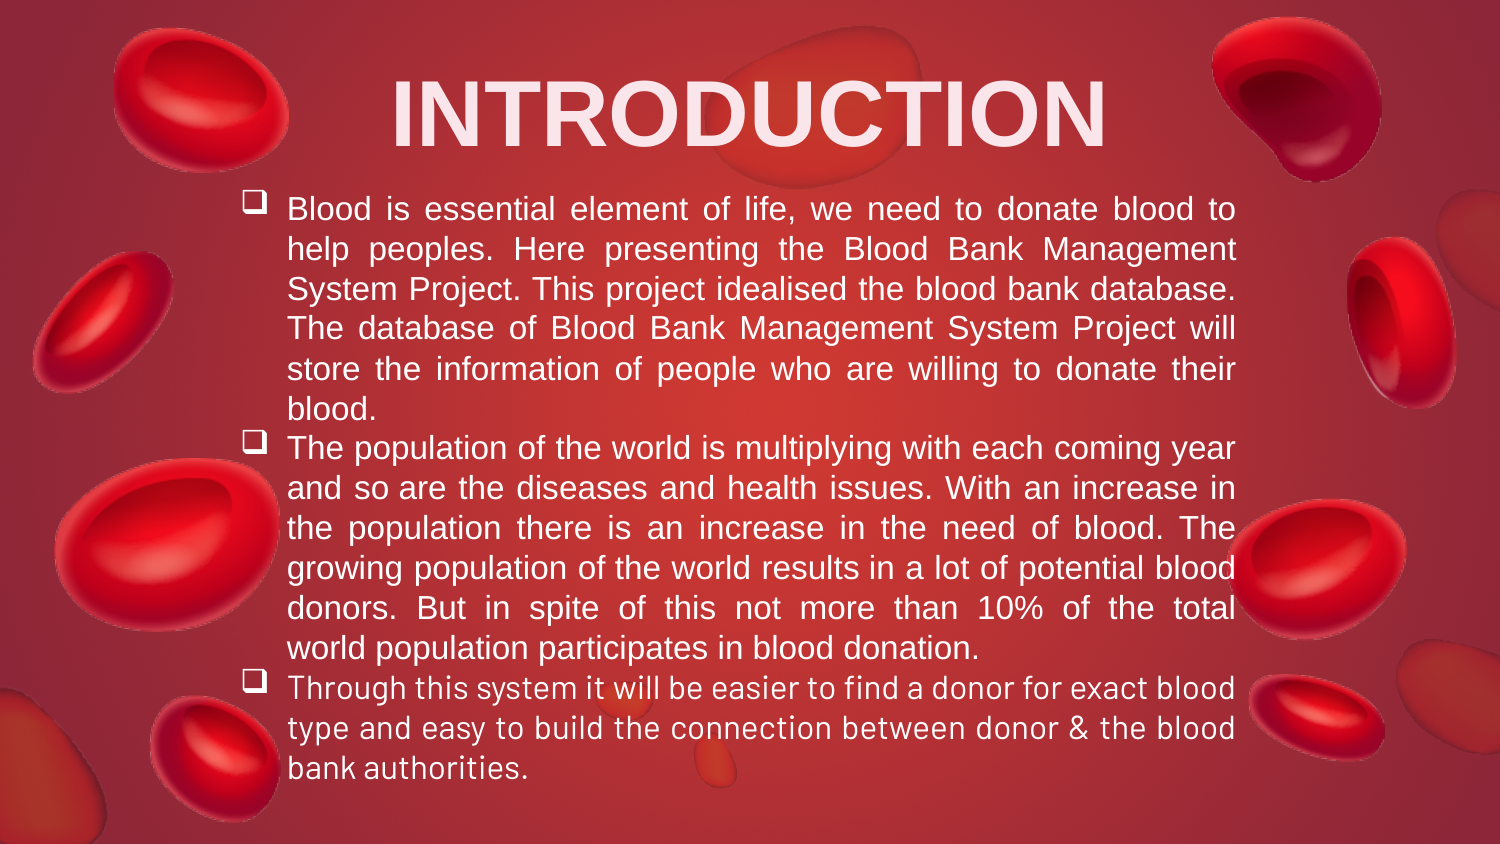

# INTRODUCTION
Blood is essential element of life, we need to donate blood to help peoples. Here presenting the Blood Bank Management System Project. This project idealised the blood bank database. The database of Blood Bank Management System Project will store the information of people who are willing to donate their blood.
The population of the world is multiplying with each coming year and so are the diseases and health issues. With an increase in the population there is an increase in the need of blood. The growing population of the world results in a lot of potential blood donors. But in spite of this not more than 10% of the total world population participates in blood donation.
Through this system it will be easier to find a donor for exact blood type and easy to build the connection between donor & the blood bank authorities.